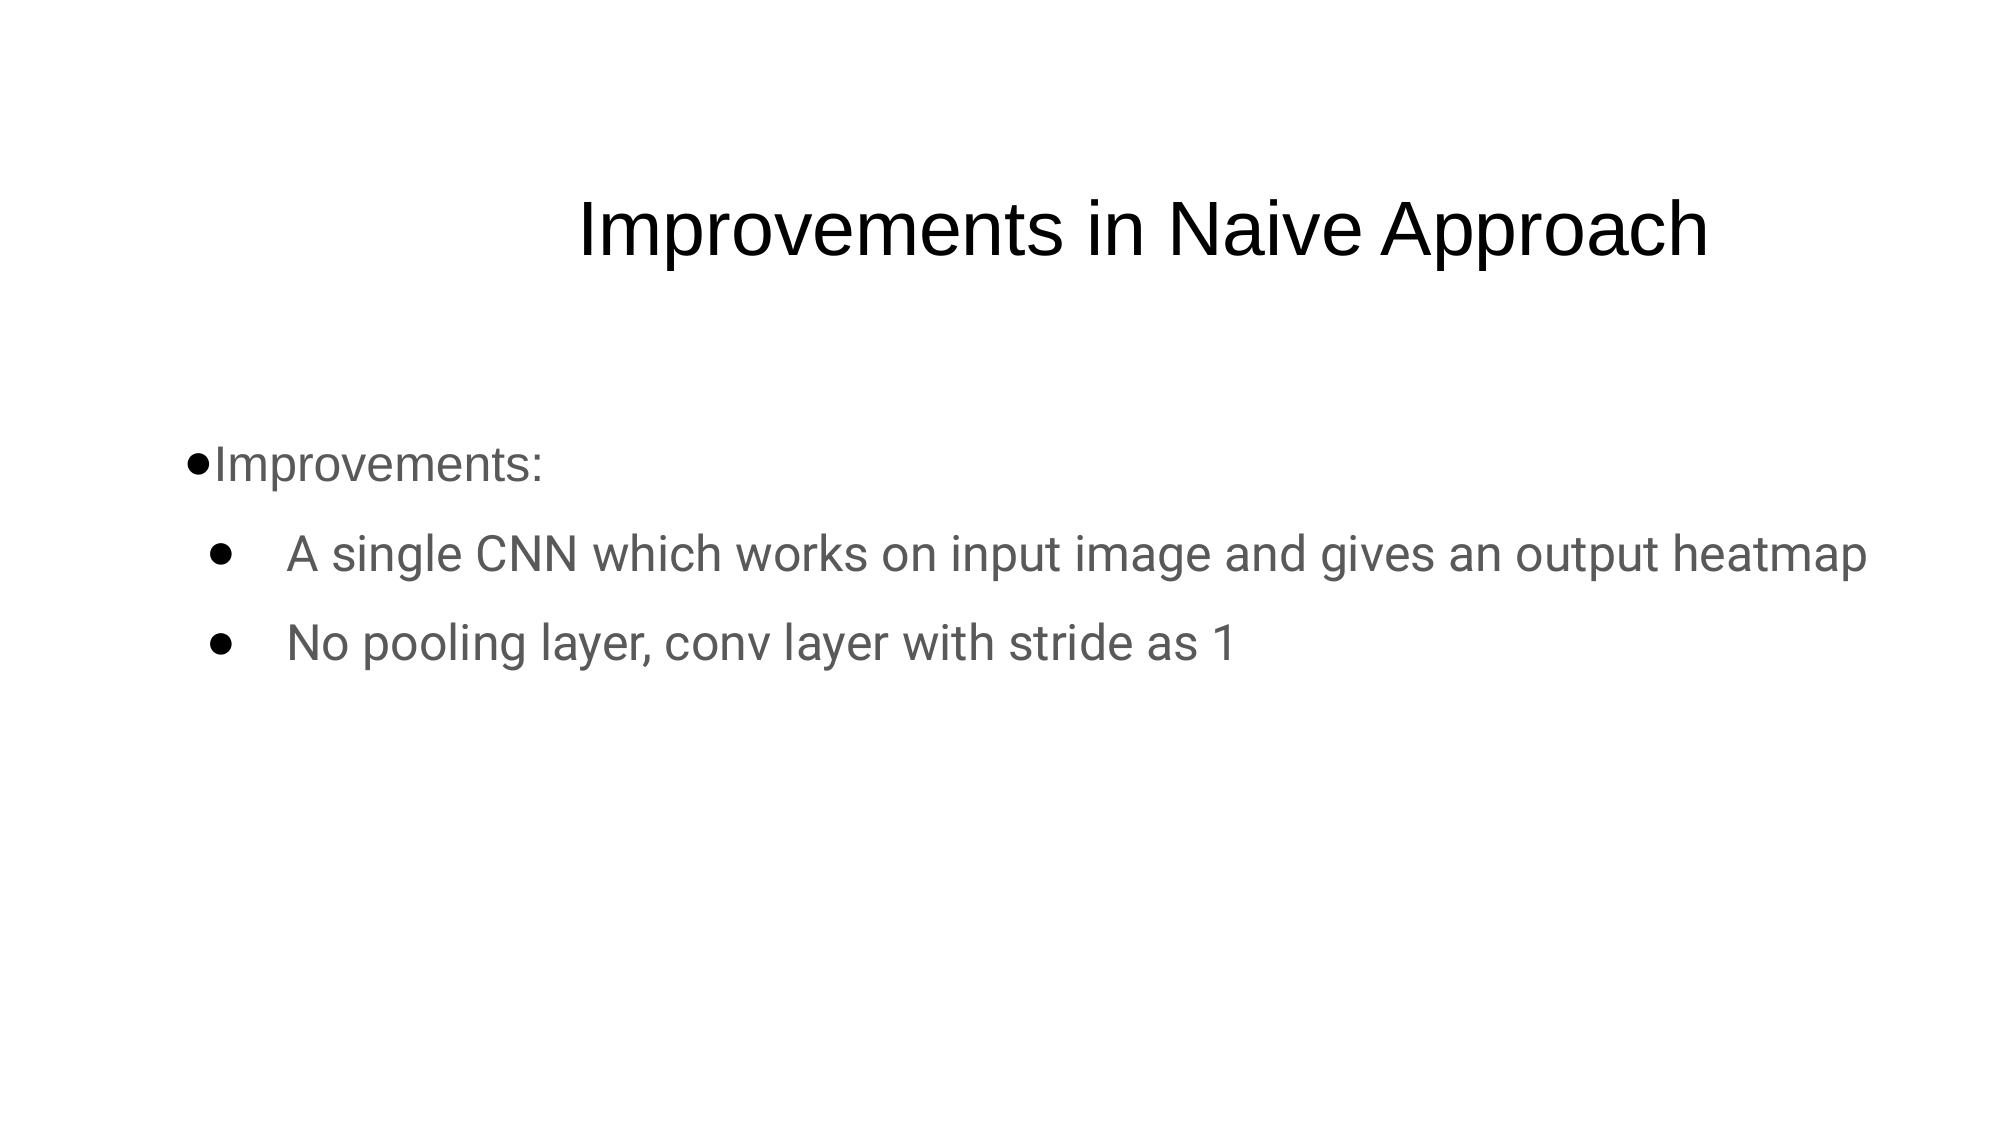

# Improvements in Naive Approach
Improvements:
A single CNN which works on input image and gives an output heatmap
No pooling layer, conv layer with stride as 1